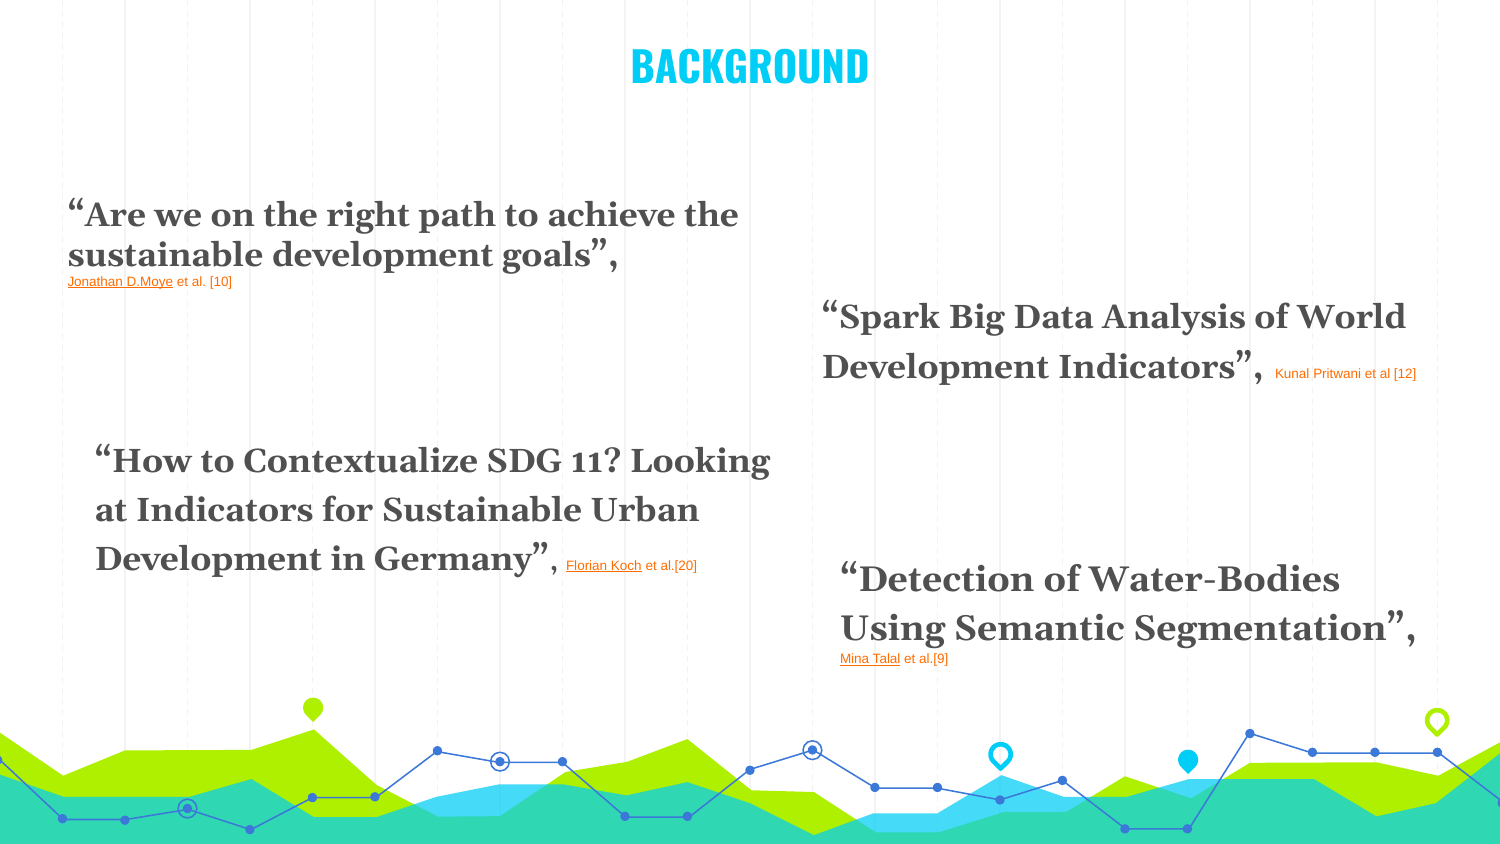

# BACKGROUND
“Are we on the right path to achieve the sustainable development goals”,
Jonathan D.Moye et al. [10]
“Spark Big Data Analysis of World Development Indicators”, Kunal Pritwani et al [12]
“How to Contextualize SDG 11? Looking at Indicators for Sustainable Urban Development in Germany”, Florian Koch et al.[20]

“Detection of Water-Bodies Using Semantic Segmentation”, Mina Talal et al.[9]